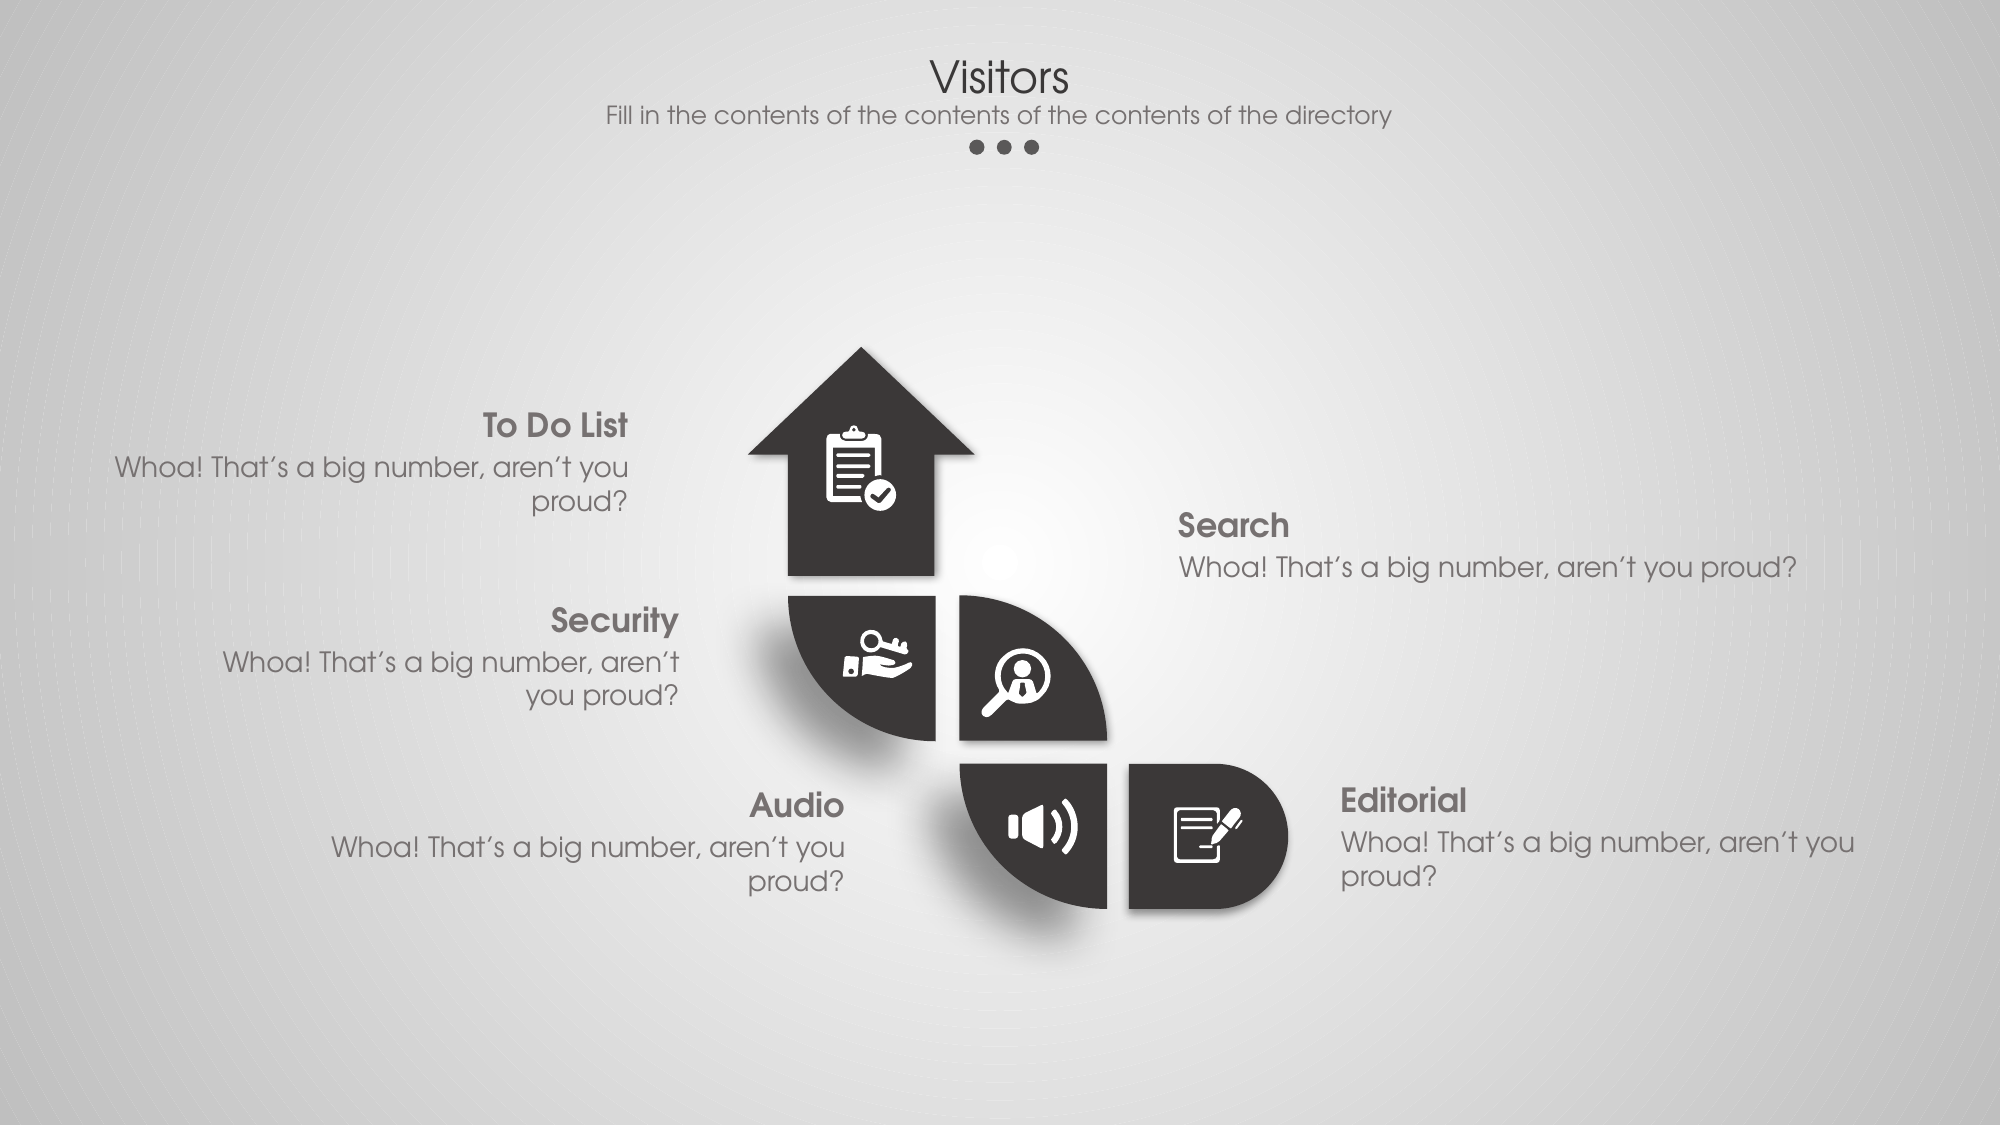

Visitors
Fill in the contents of the contents of the contents of the directory

To Do List
Whoa! That’s a big number, aren’t you proud?

Search
Whoa! That’s a big number, aren’t you proud?
Security
Whoa! That’s a big number, aren’t you proud?

Editorial
Whoa! That’s a big number, aren’t you proud?
Audio
Whoa! That’s a big number, aren’t you proud?